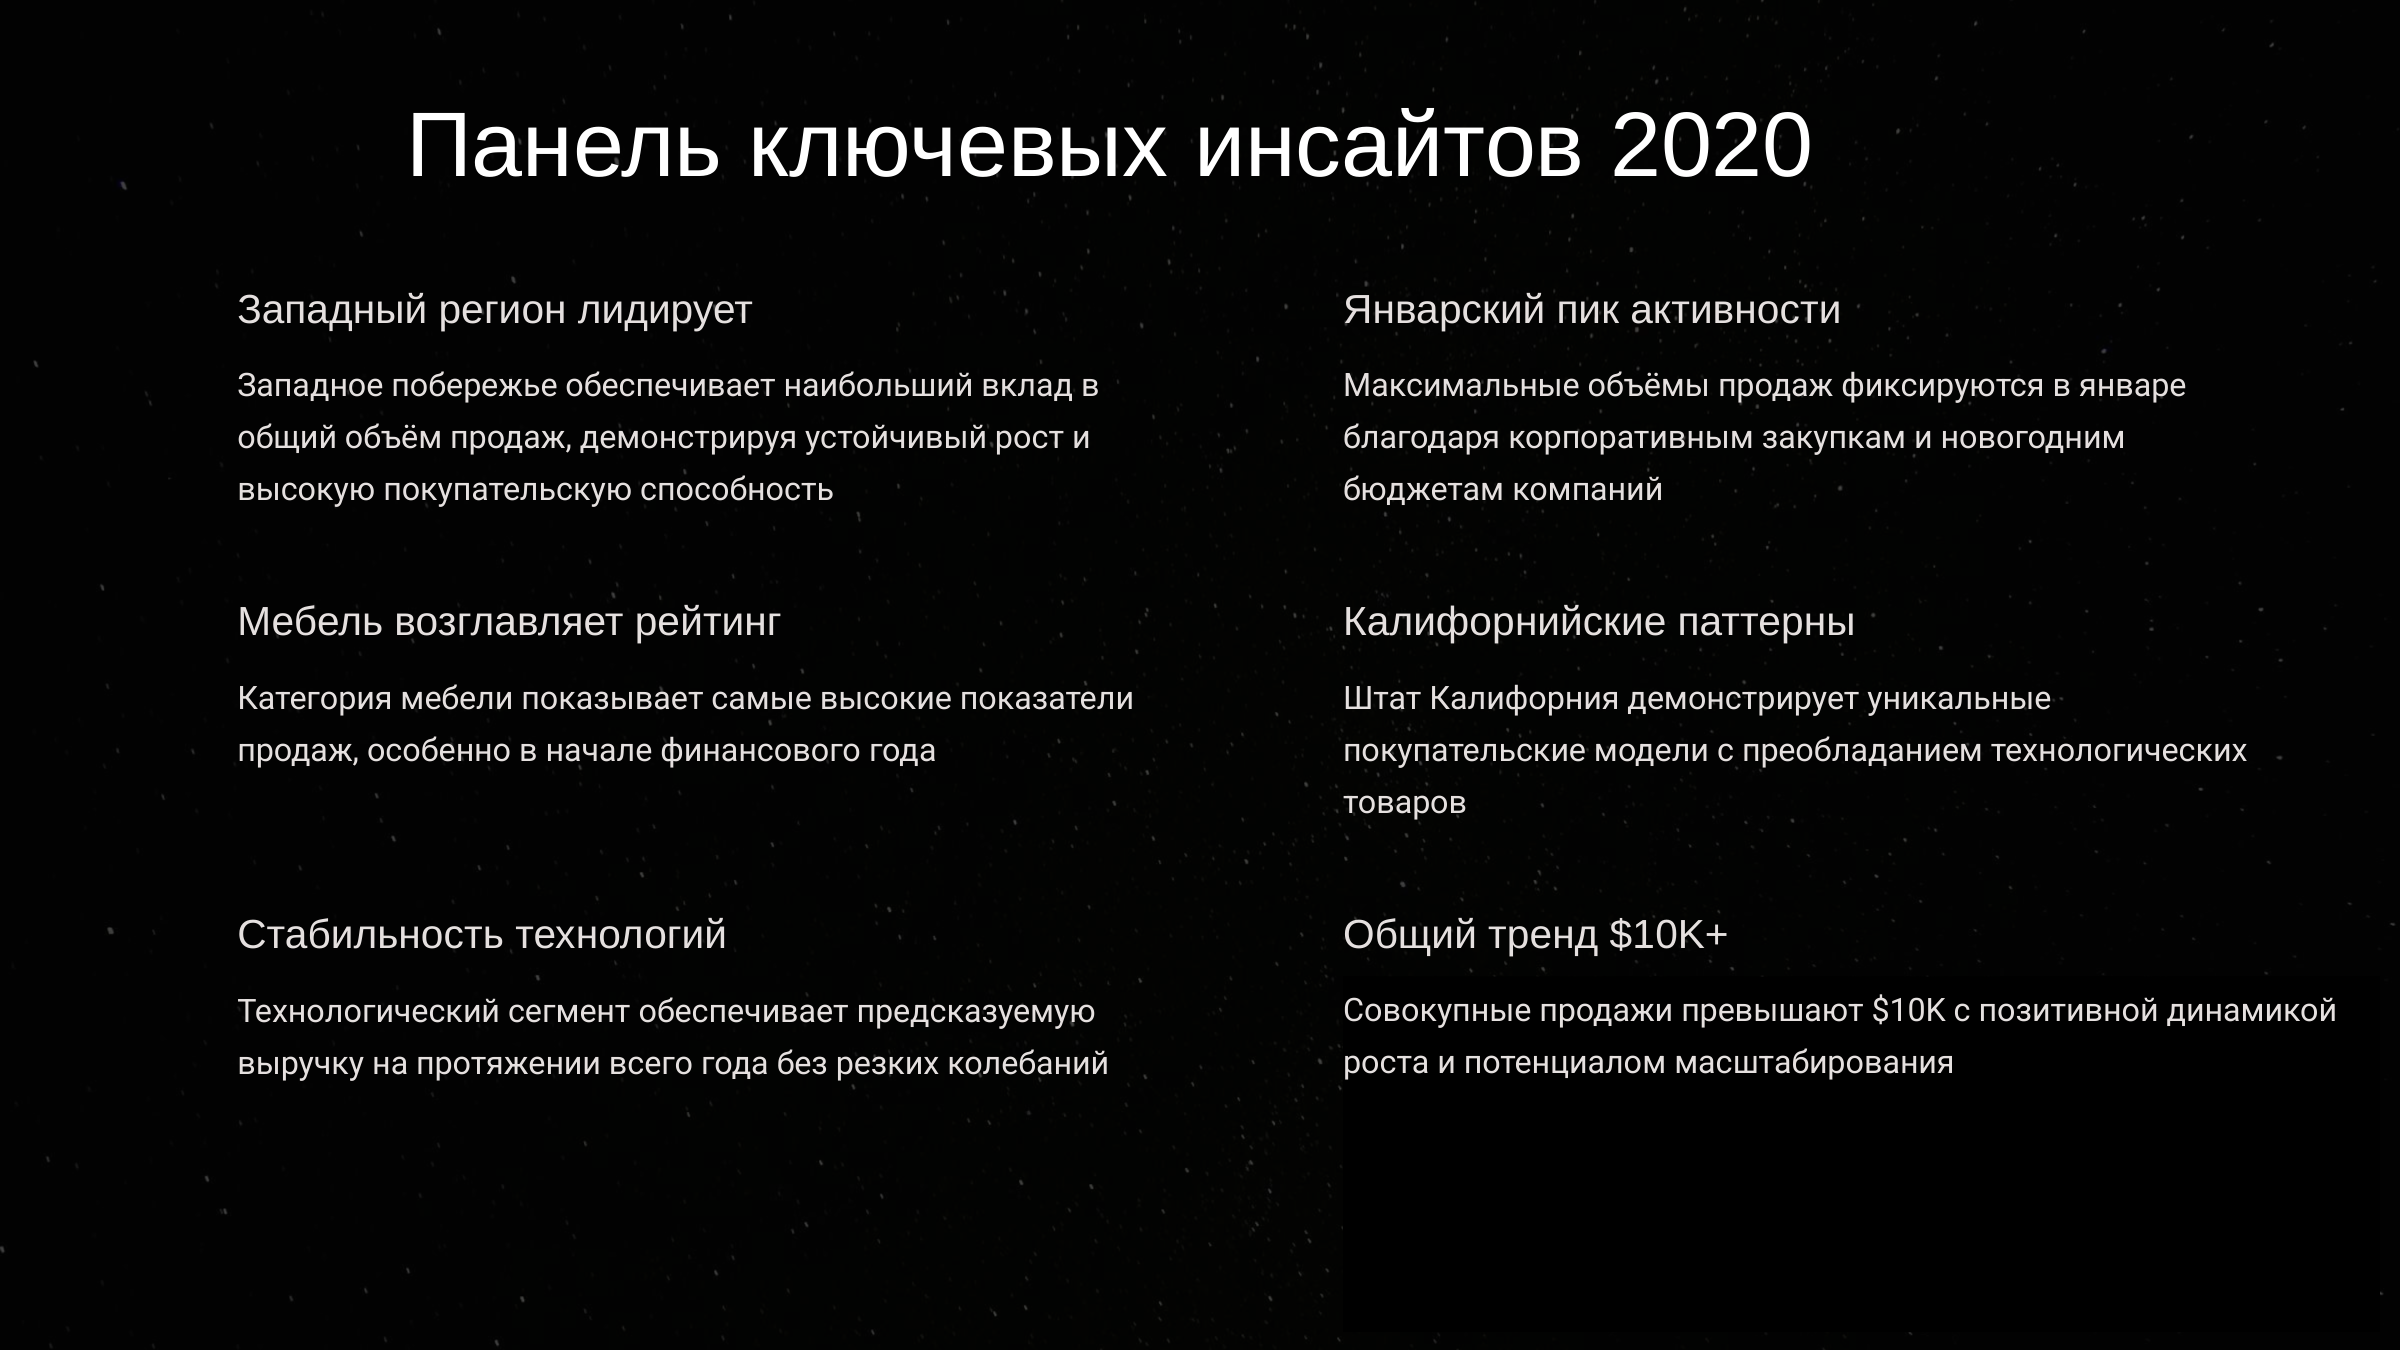

Панель ключевых инсайтов 2020
Западный регион лидирует
Январский пик активности
Западное побережье обеспечивает наибольший вклад в общий объём продаж, демонстрируя устойчивый рост и высокую покупательскую способность
Максимальные объёмы продаж фиксируются в январе благодаря корпоративным закупкам и новогодним бюджетам компаний
Мебель возглавляет рейтинг
Калифорнийские паттерны
Категория мебели показывает самые высокие показатели продаж, особенно в начале финансового года
Штат Калифорния демонстрирует уникальные покупательские модели с преобладанием технологических товаров
Стабильность технологий
Общий тренд $10K+
Технологический сегмент обеспечивает предсказуемую выручку на протяжении всего года без резких колебаний
Совокупные продажи превышают $10K с позитивной динамикой роста и потенциалом масштабирования